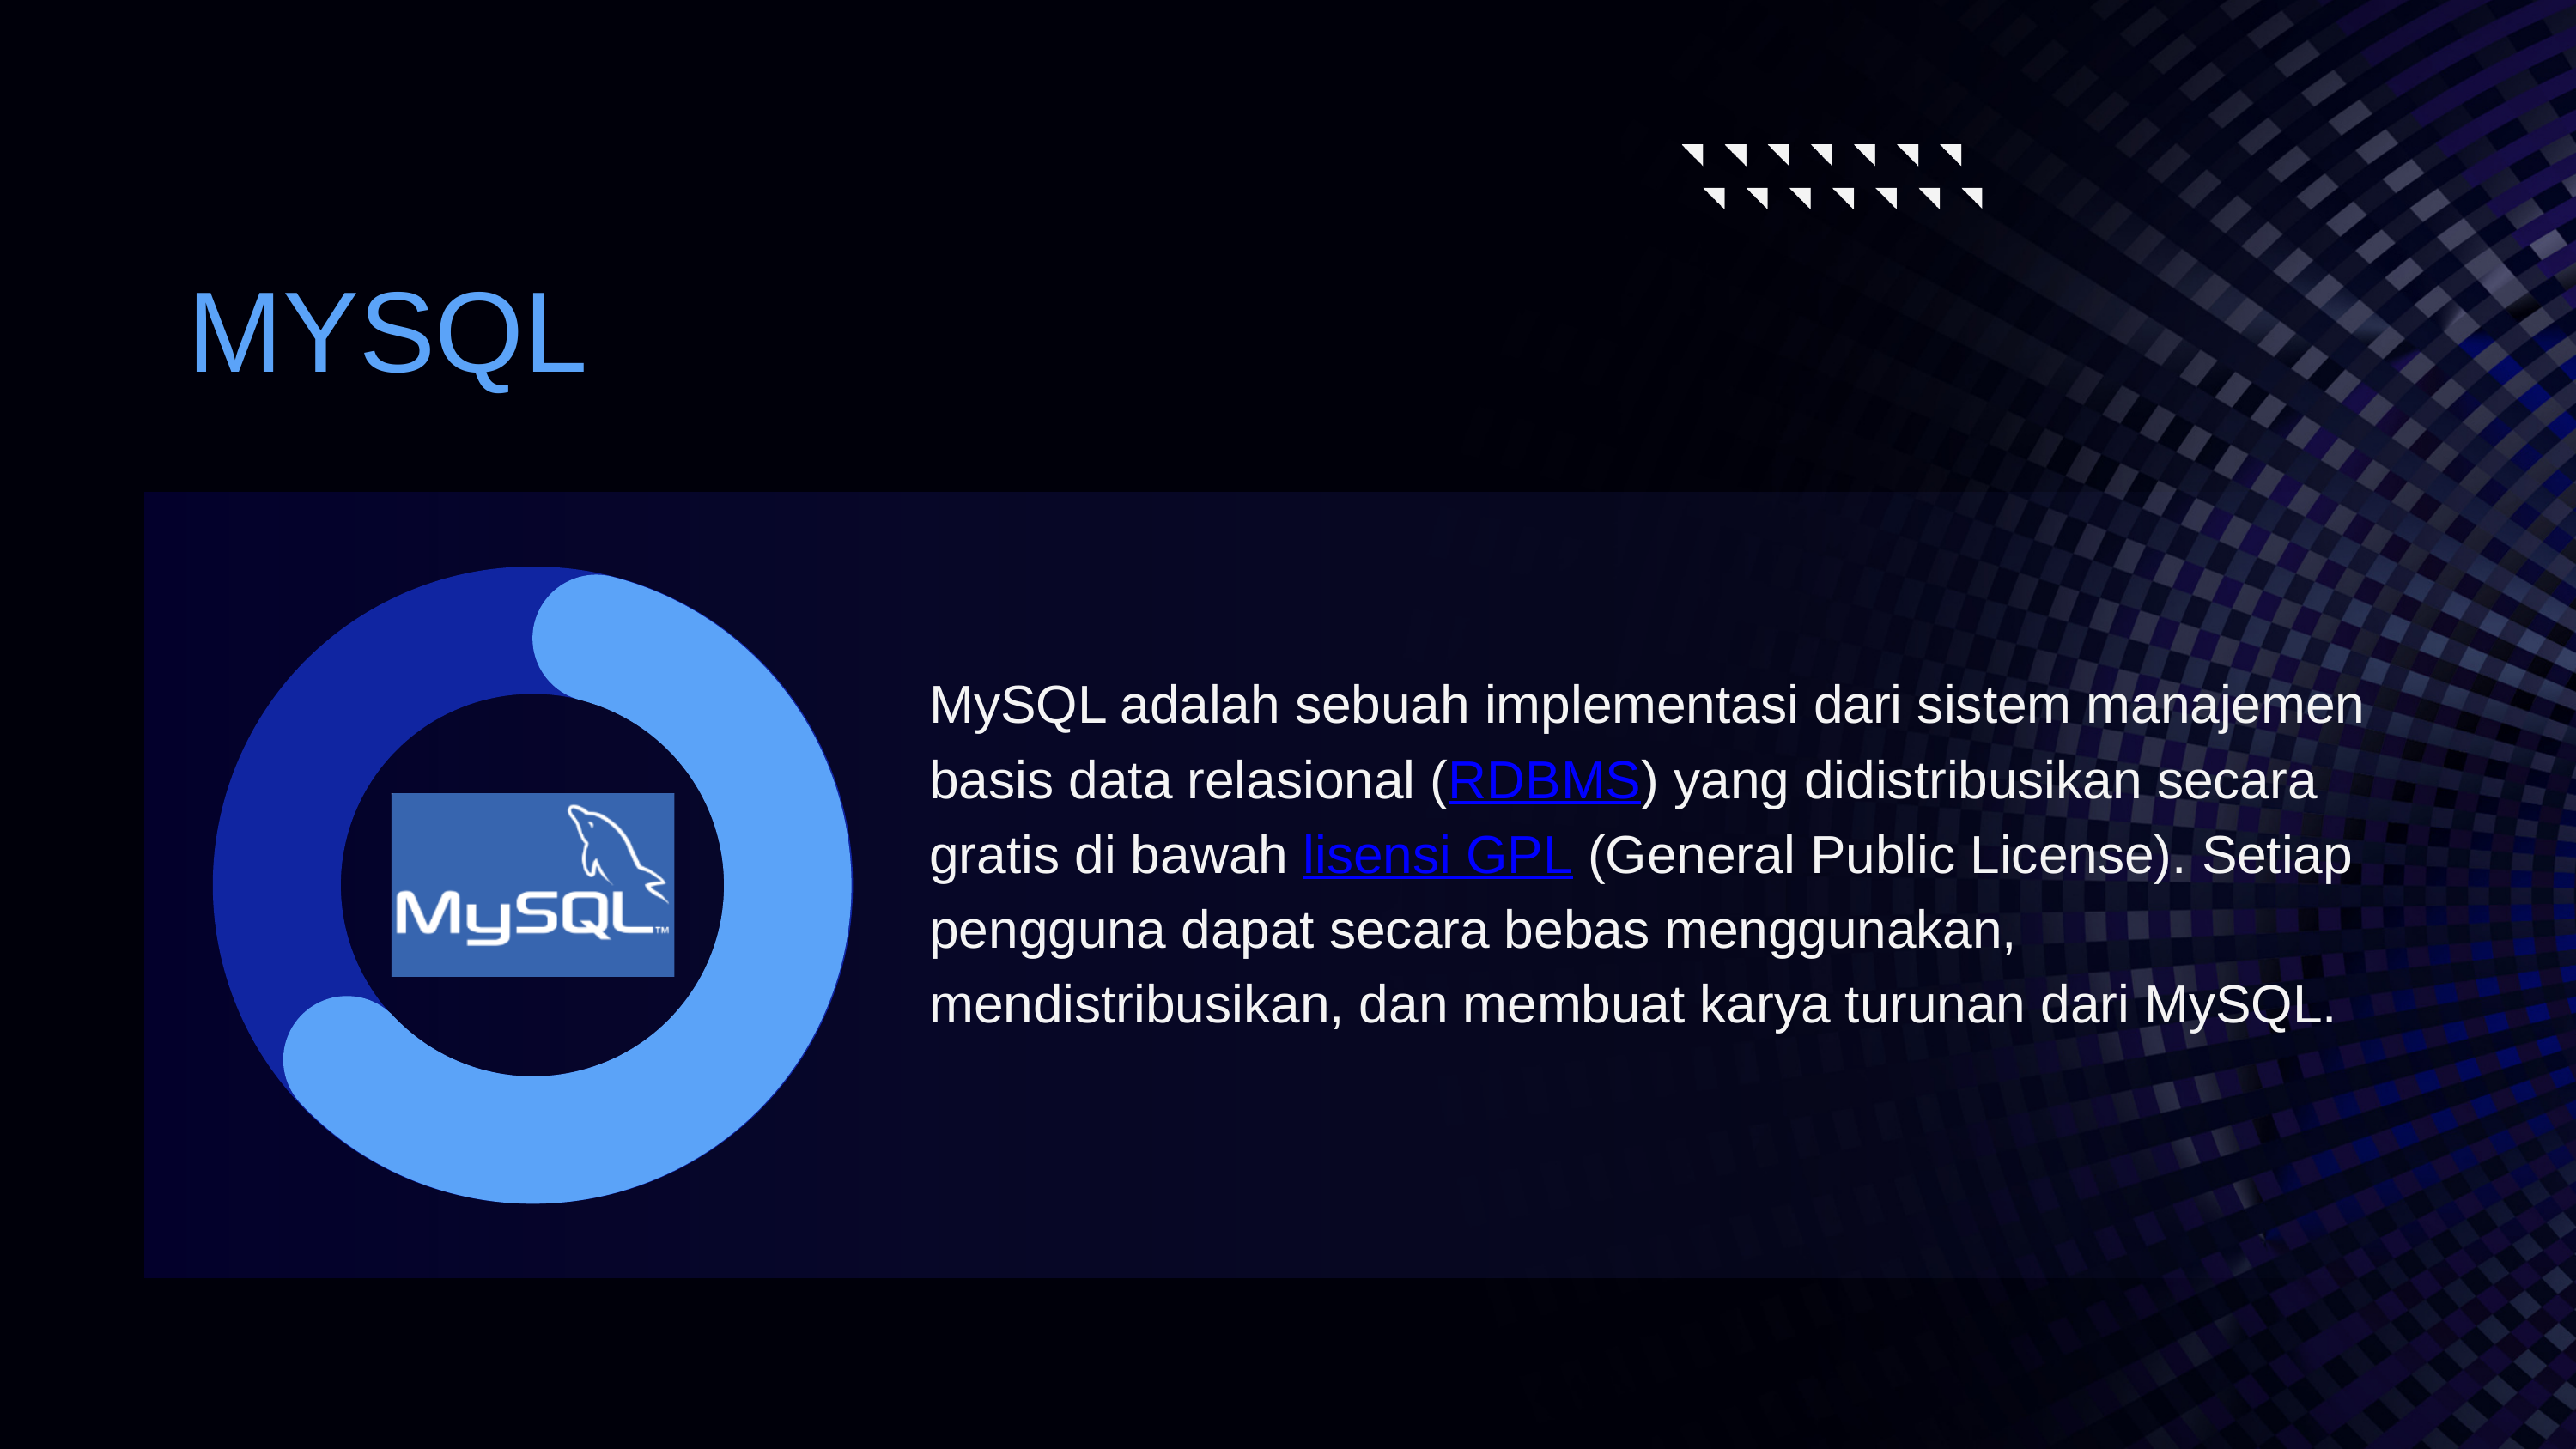

MYSQL

MySQL adalah sebuah implementasi dari sistem manajemen basis data relasional (RDBMS) yang didistribusikan secara gratis di bawah lisensi GPL (General Public License). Setiap pengguna dapat secara bebas menggunakan, mendistribusikan, dan membuat karya turunan dari MySQL.